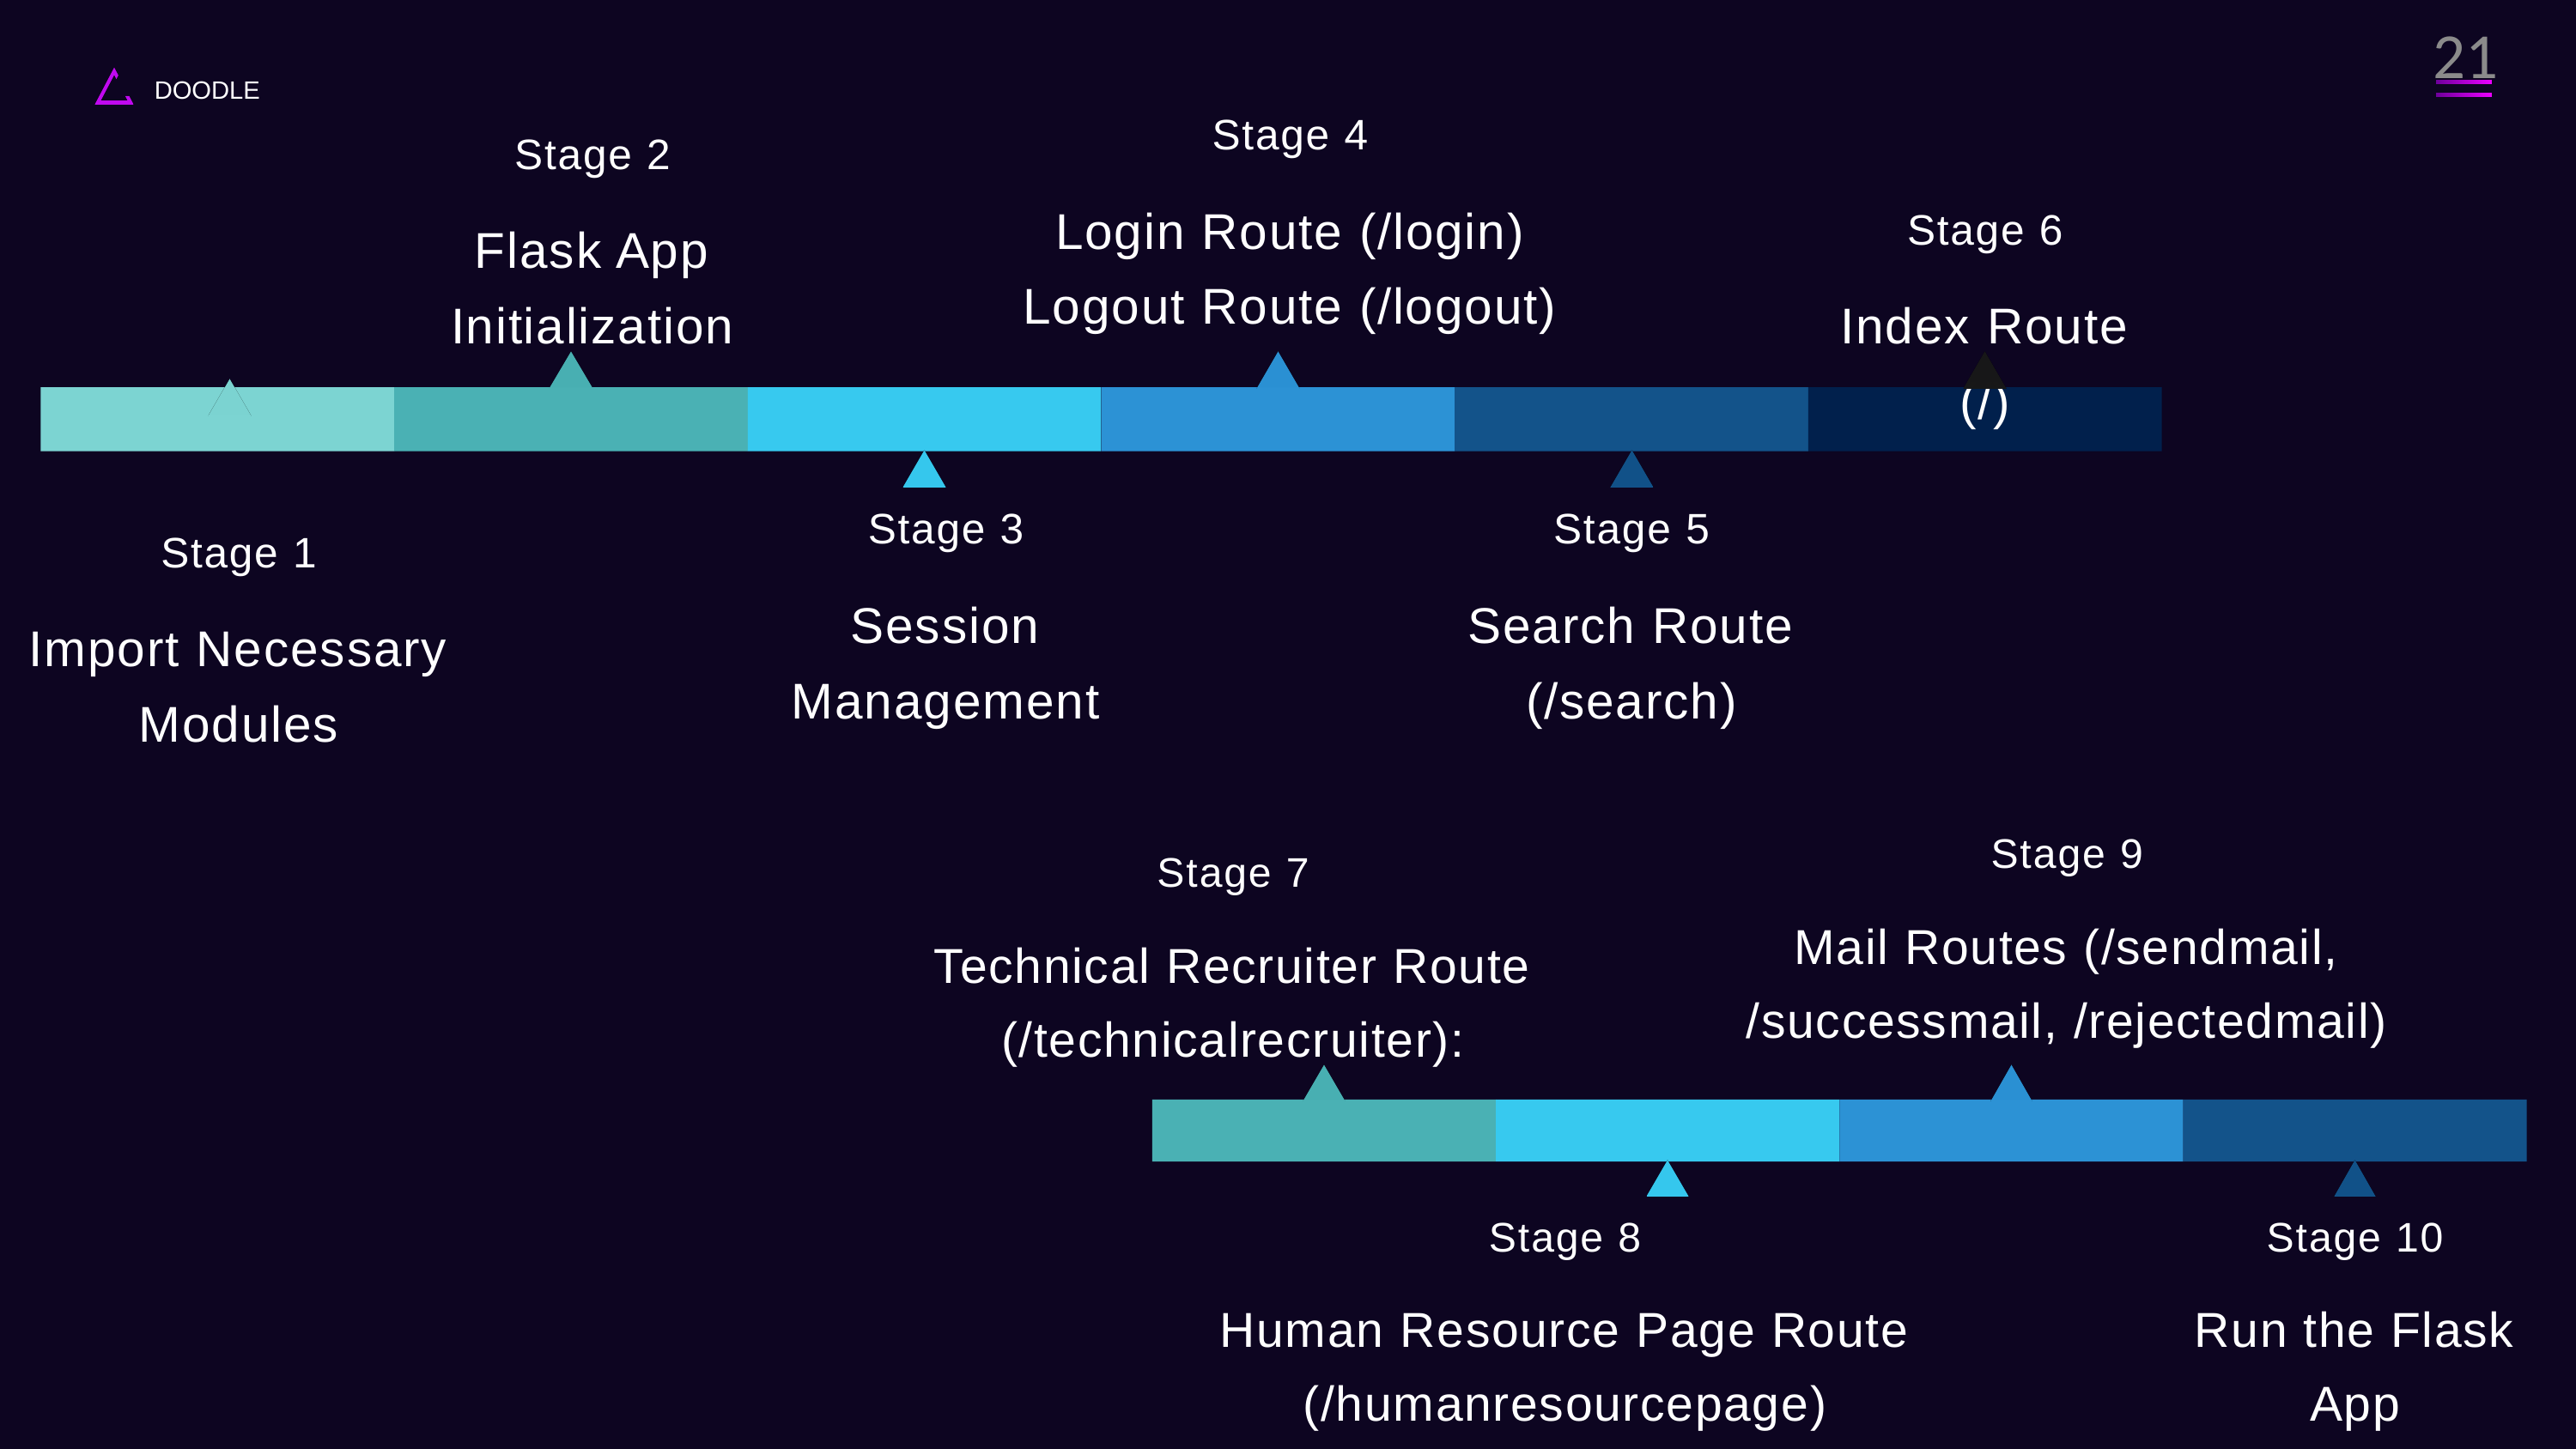

21

DOODLE

Stage 4
Login Route (/login)
Logout Route (/logout)
Stage 2
Flask App Initialization
Stage 6
Index Route (/)

Stage 3
Session Management
Stage 5
Search Route (/search)
Stage 1
Import Necessary Modules
Stage 9
Mail Routes (/sendmail, /successmail, /rejectedmail)
Stage 7
Technical Recruiter Route (/technicalrecruiter):

Stage 8
Human Resource Page Route (/humanresourcepage)
Stage 10
Run the Flask App